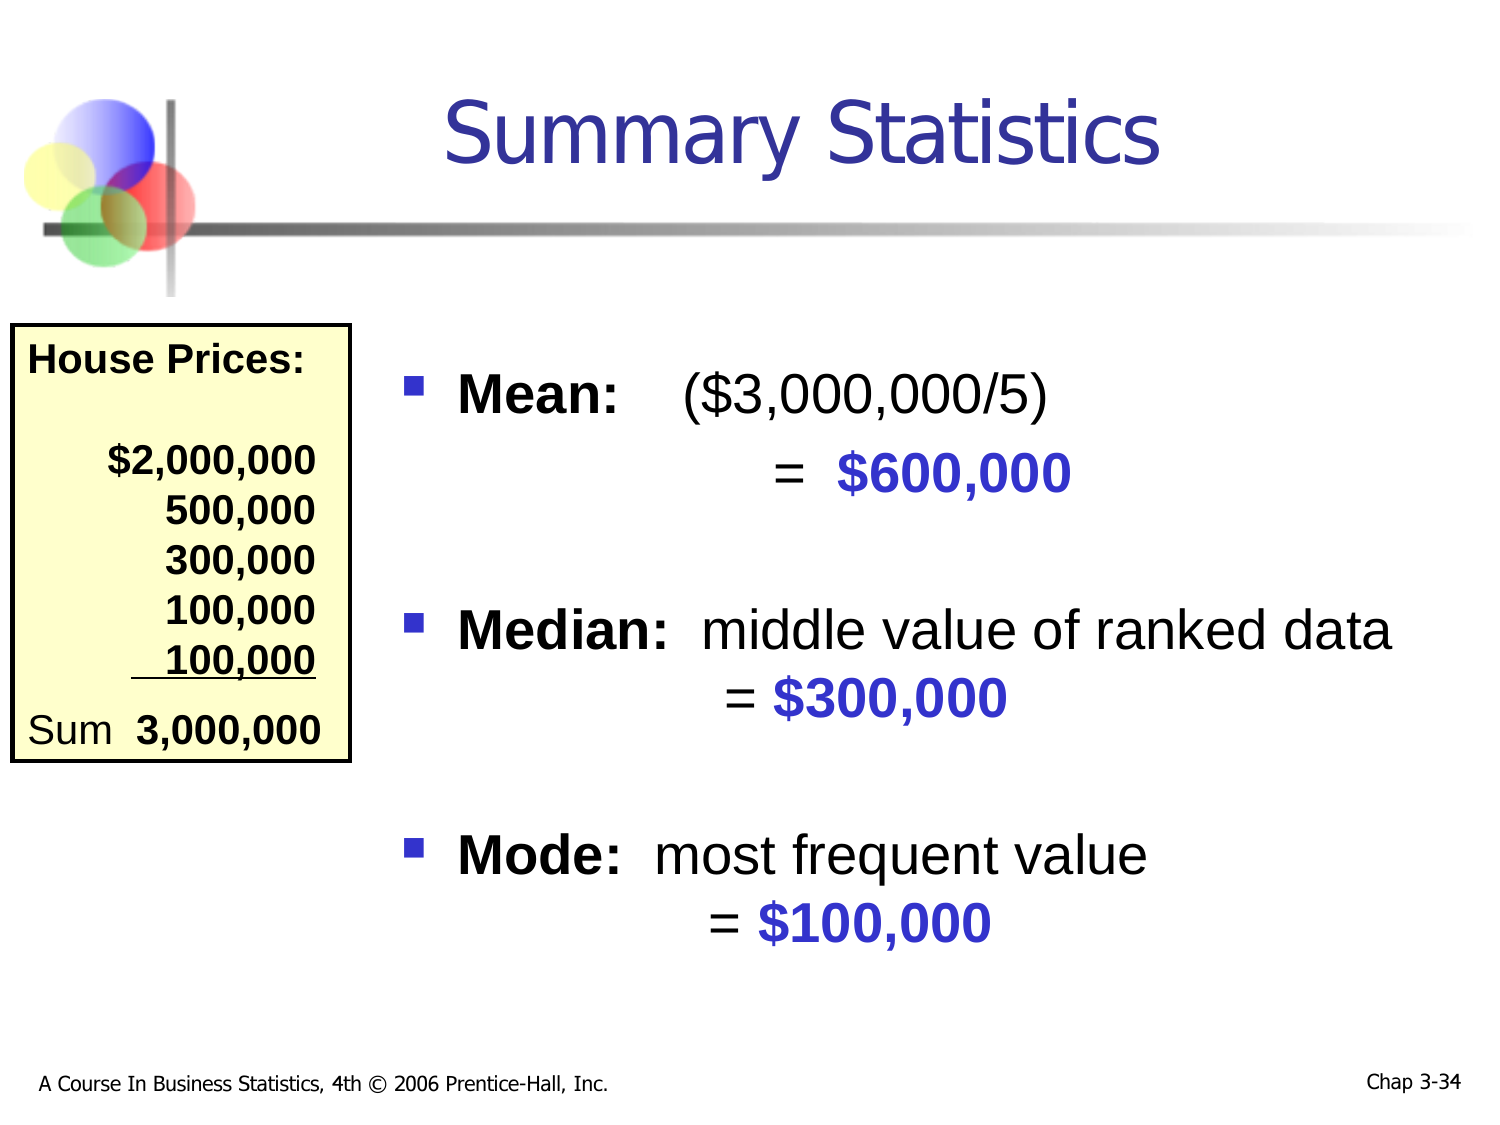

# Summary Statistics
House Prices:
       $2,000,000
            500,000
            300,000
            100,000
            100,000
Sum  3,000,000
Mean:    ($3,000,000/5)
			 =  $600,000

Median:  middle value of ranked data
                 = $300,000

Mode:  most frequent value
                = $100,000
A Course In Business Statistics, 4th © 2006 Prentice-Hall, Inc.
Chap 3-34